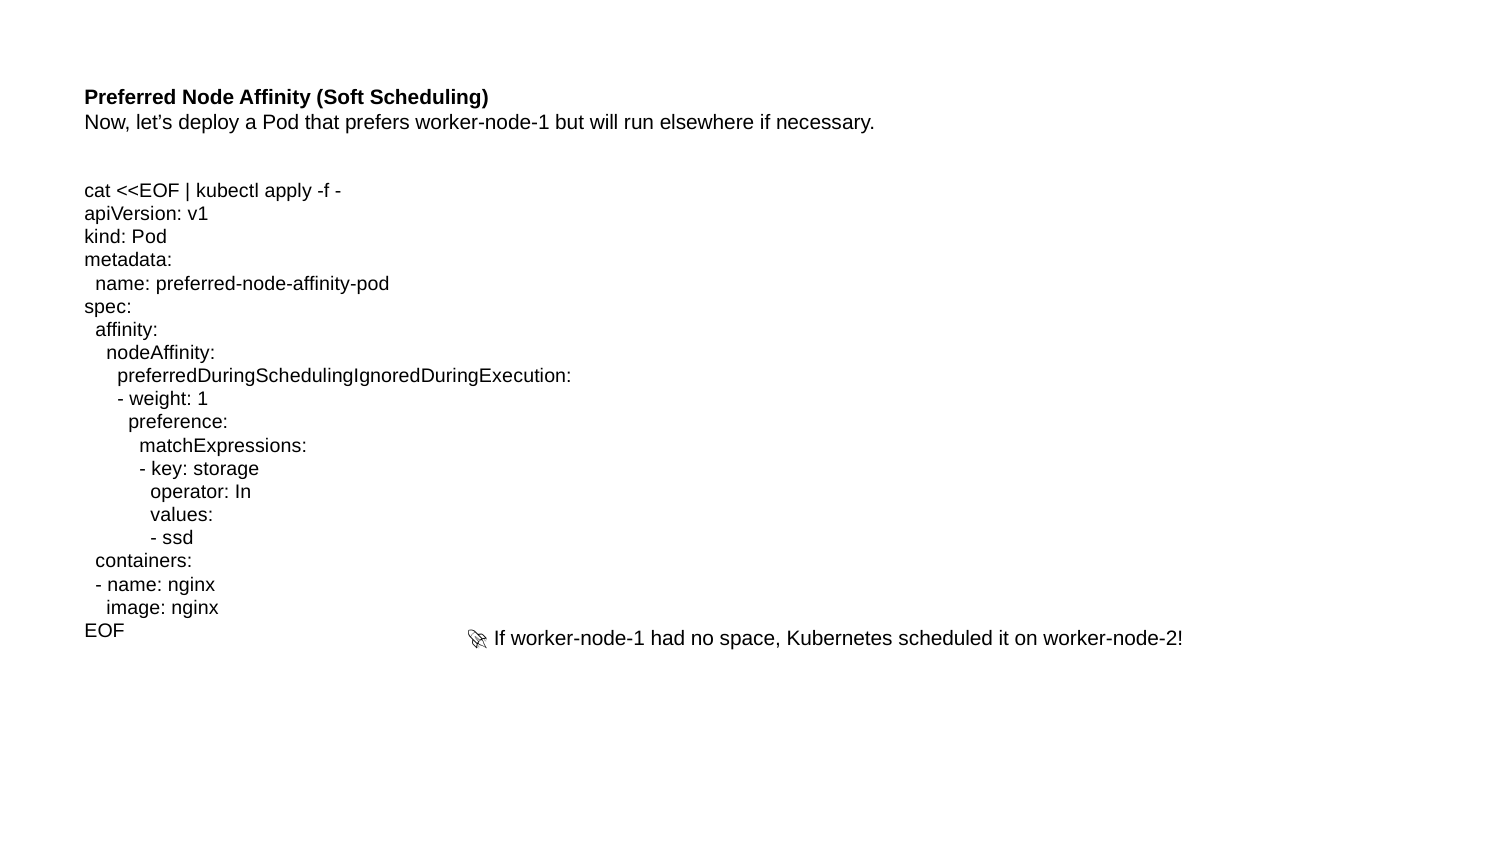

Preferred Node Affinity (Soft Scheduling)
Now, let’s deploy a Pod that prefers worker-node-1 but will run elsewhere if necessary.
cat <<EOF | kubectl apply -f -
apiVersion: v1
kind: Pod
metadata:
  name: preferred-node-affinity-pod
spec:
  affinity:
    nodeAffinity:
      preferredDuringSchedulingIgnoredDuringExecution:
      - weight: 1
        preference:
          matchExpressions:
          - key: storage
            operator: In
            values:
            - ssd
  containers:
  - name: nginx
    image: nginx
EOF
🚀 If worker-node-1 had no space, Kubernetes scheduled it on worker-node-2!